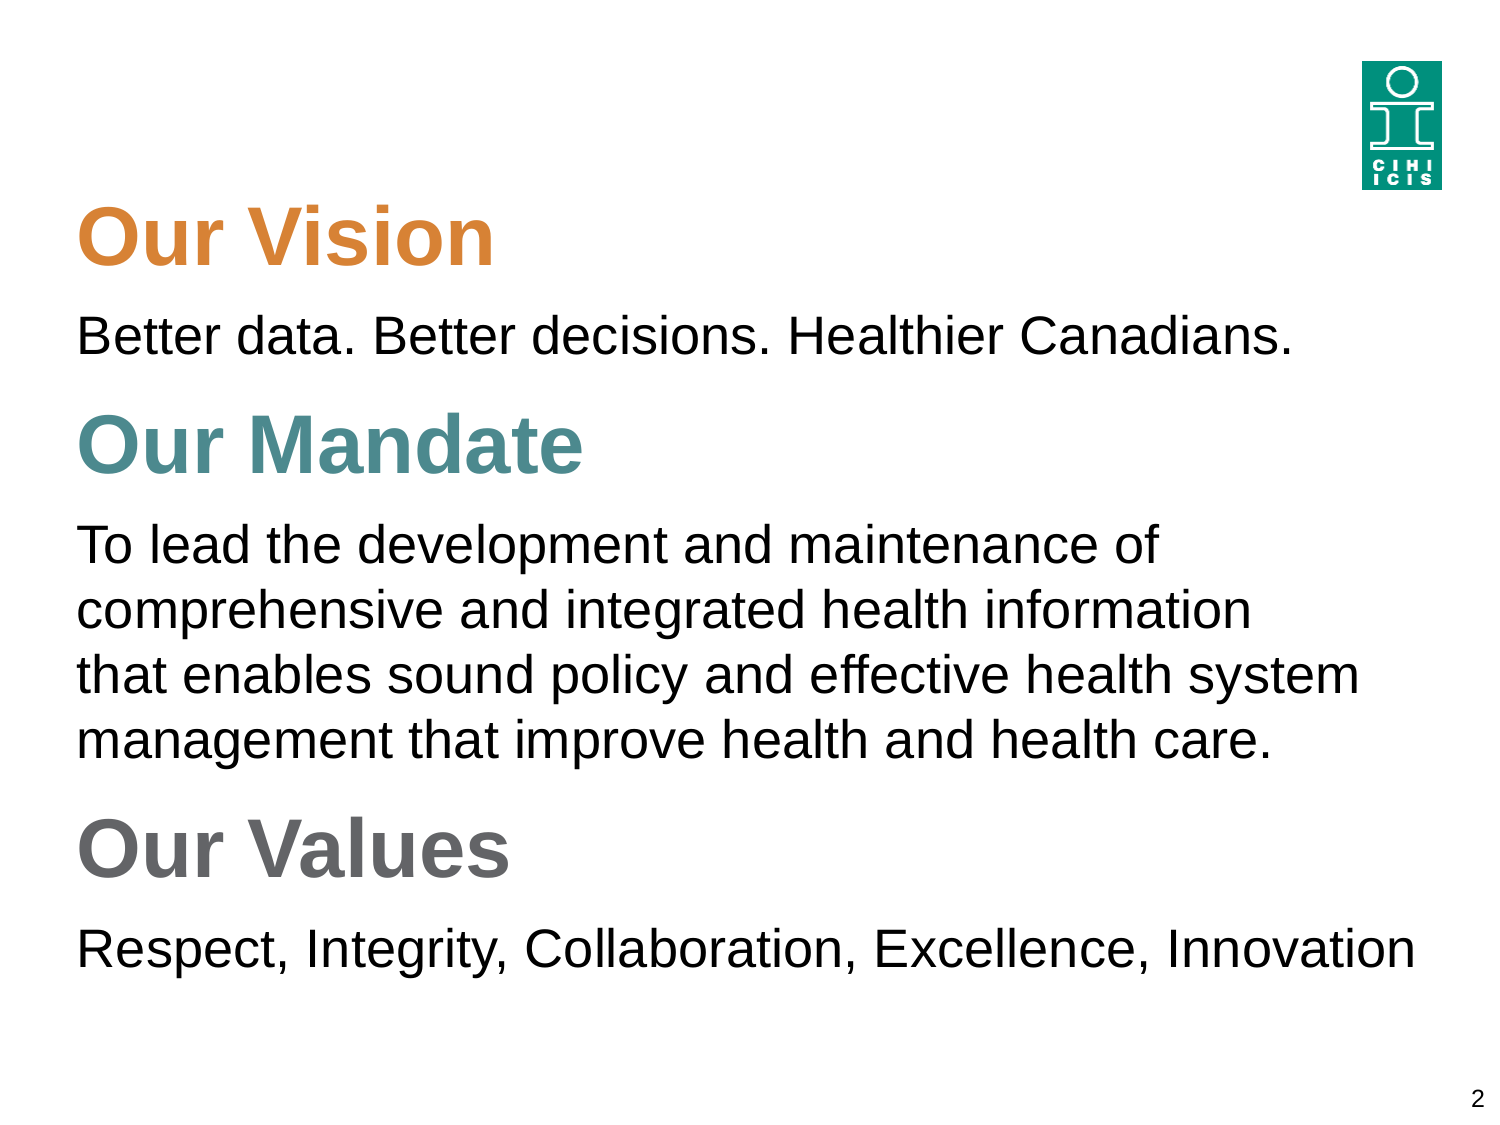

Our Vision
Better data. Better decisions. Healthier Canadians.
Our Mandate
To lead the development and maintenance of comprehensive and integrated health information
that enables sound policy and effective health system management that improve health and health care.
Our Values
Respect, Integrity, Collaboration, Excellence, Innovation

2